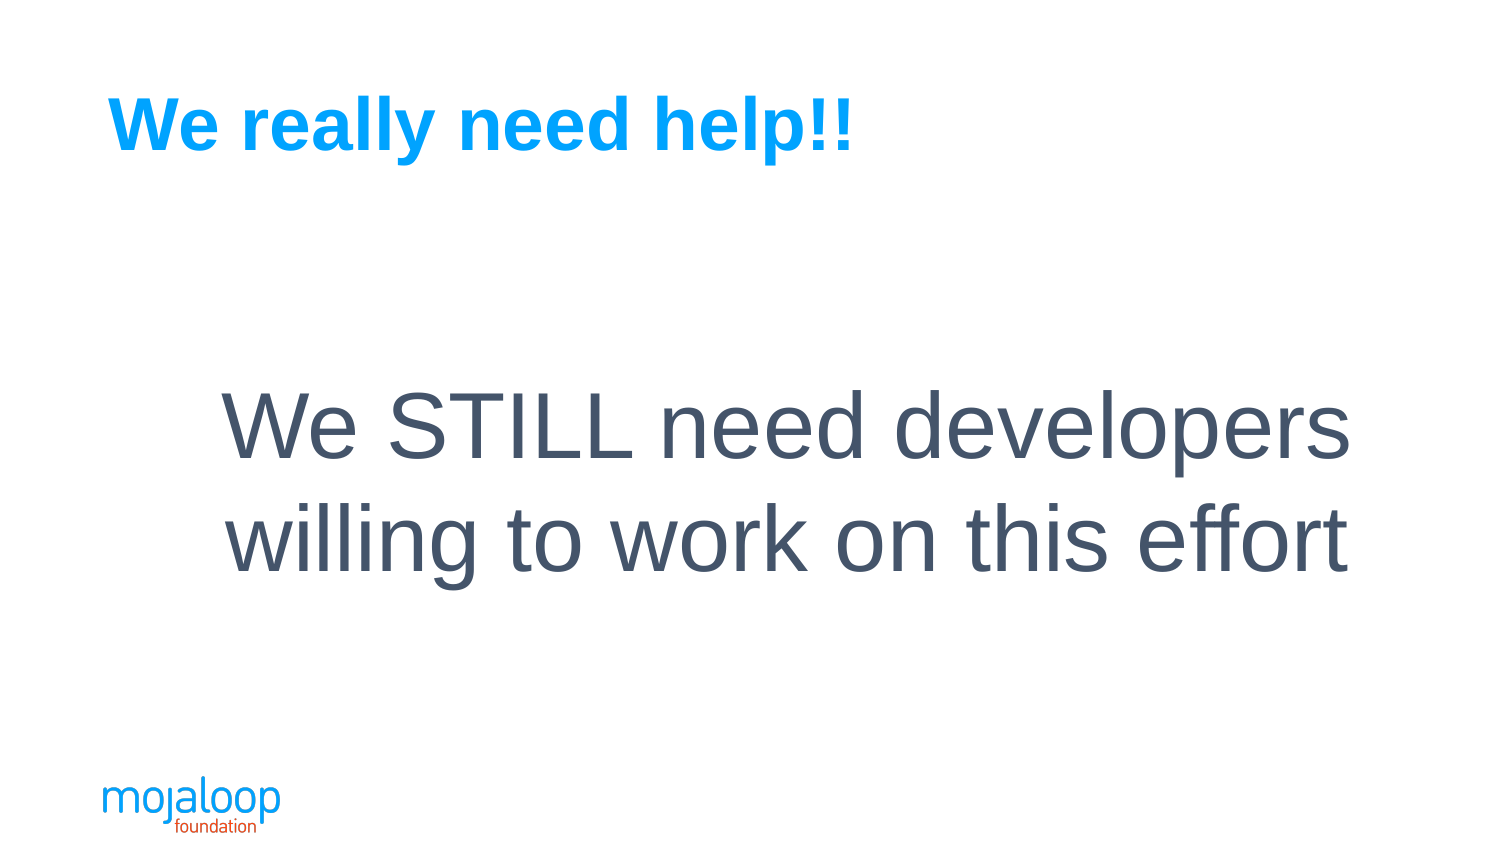

# We really need help!!
We STILL need developers willing to work on this effort